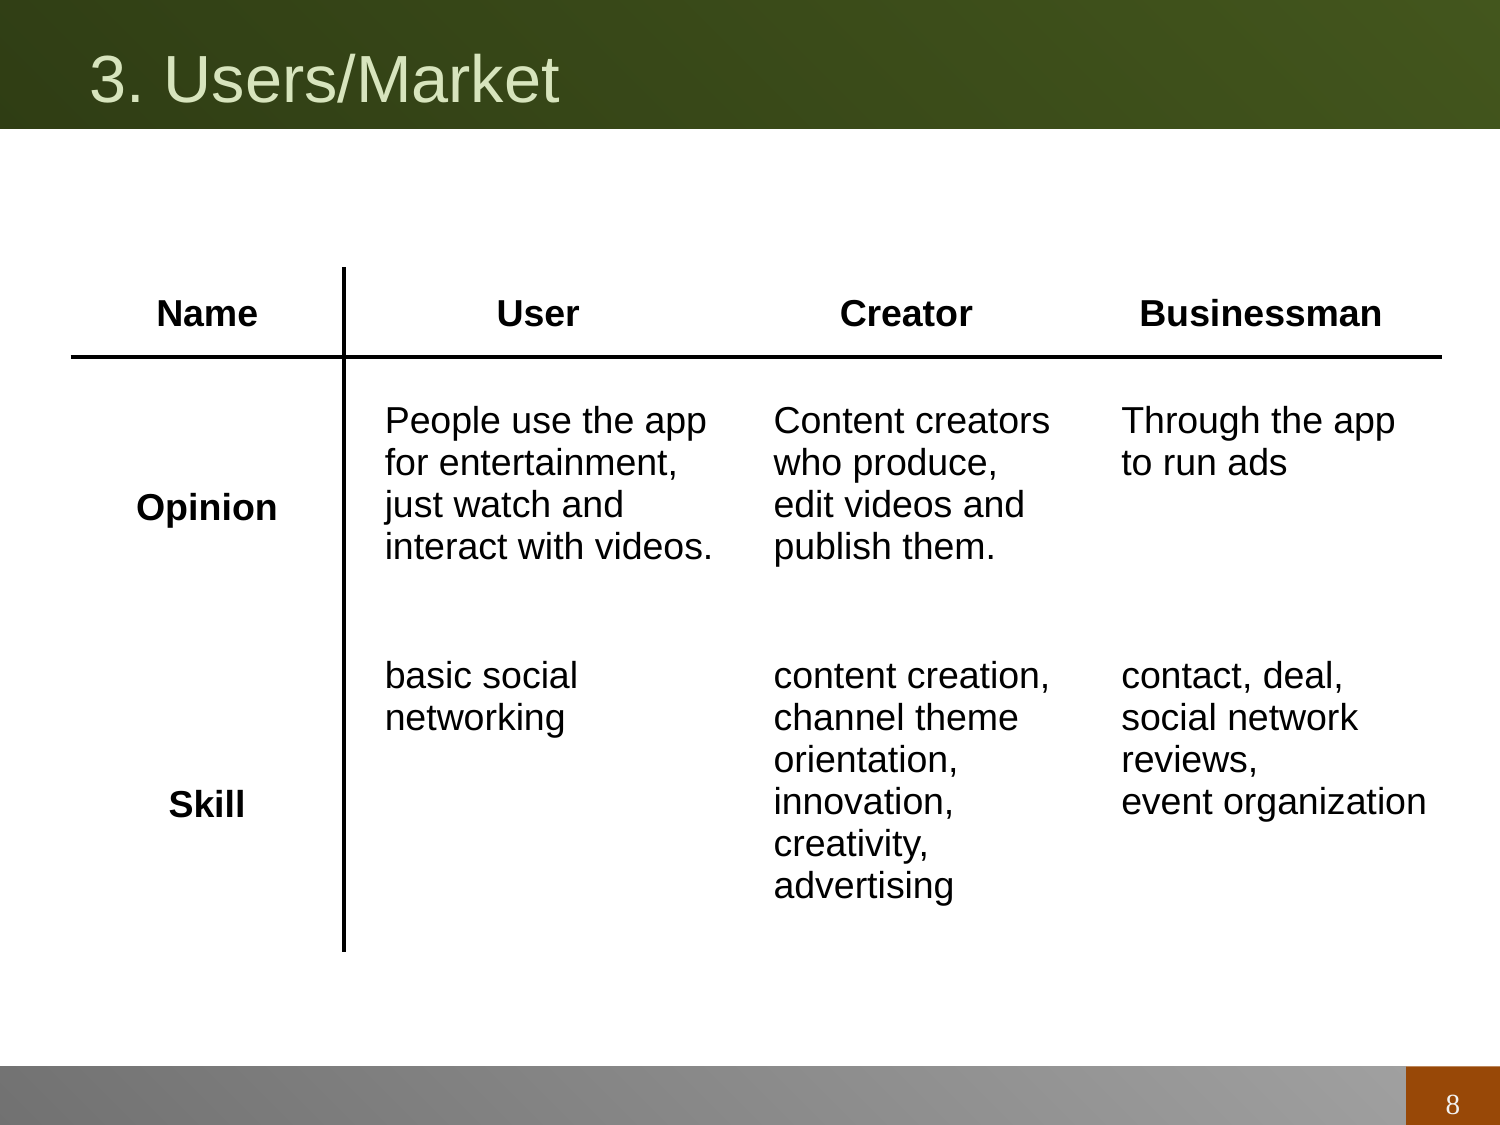

# 3. Users/Market
| Name | User | Creator | Businessman |
| --- | --- | --- | --- |
| Opinion | People use the app for entertainment, just watch and interact with videos. | Content creators who produce, edit videos and publish them. | Through the app to run ads |
| Skill | basic social networking | content creation, channel theme orientation, innovation, creativity, advertising | contact, deal, social network reviews, event organization |